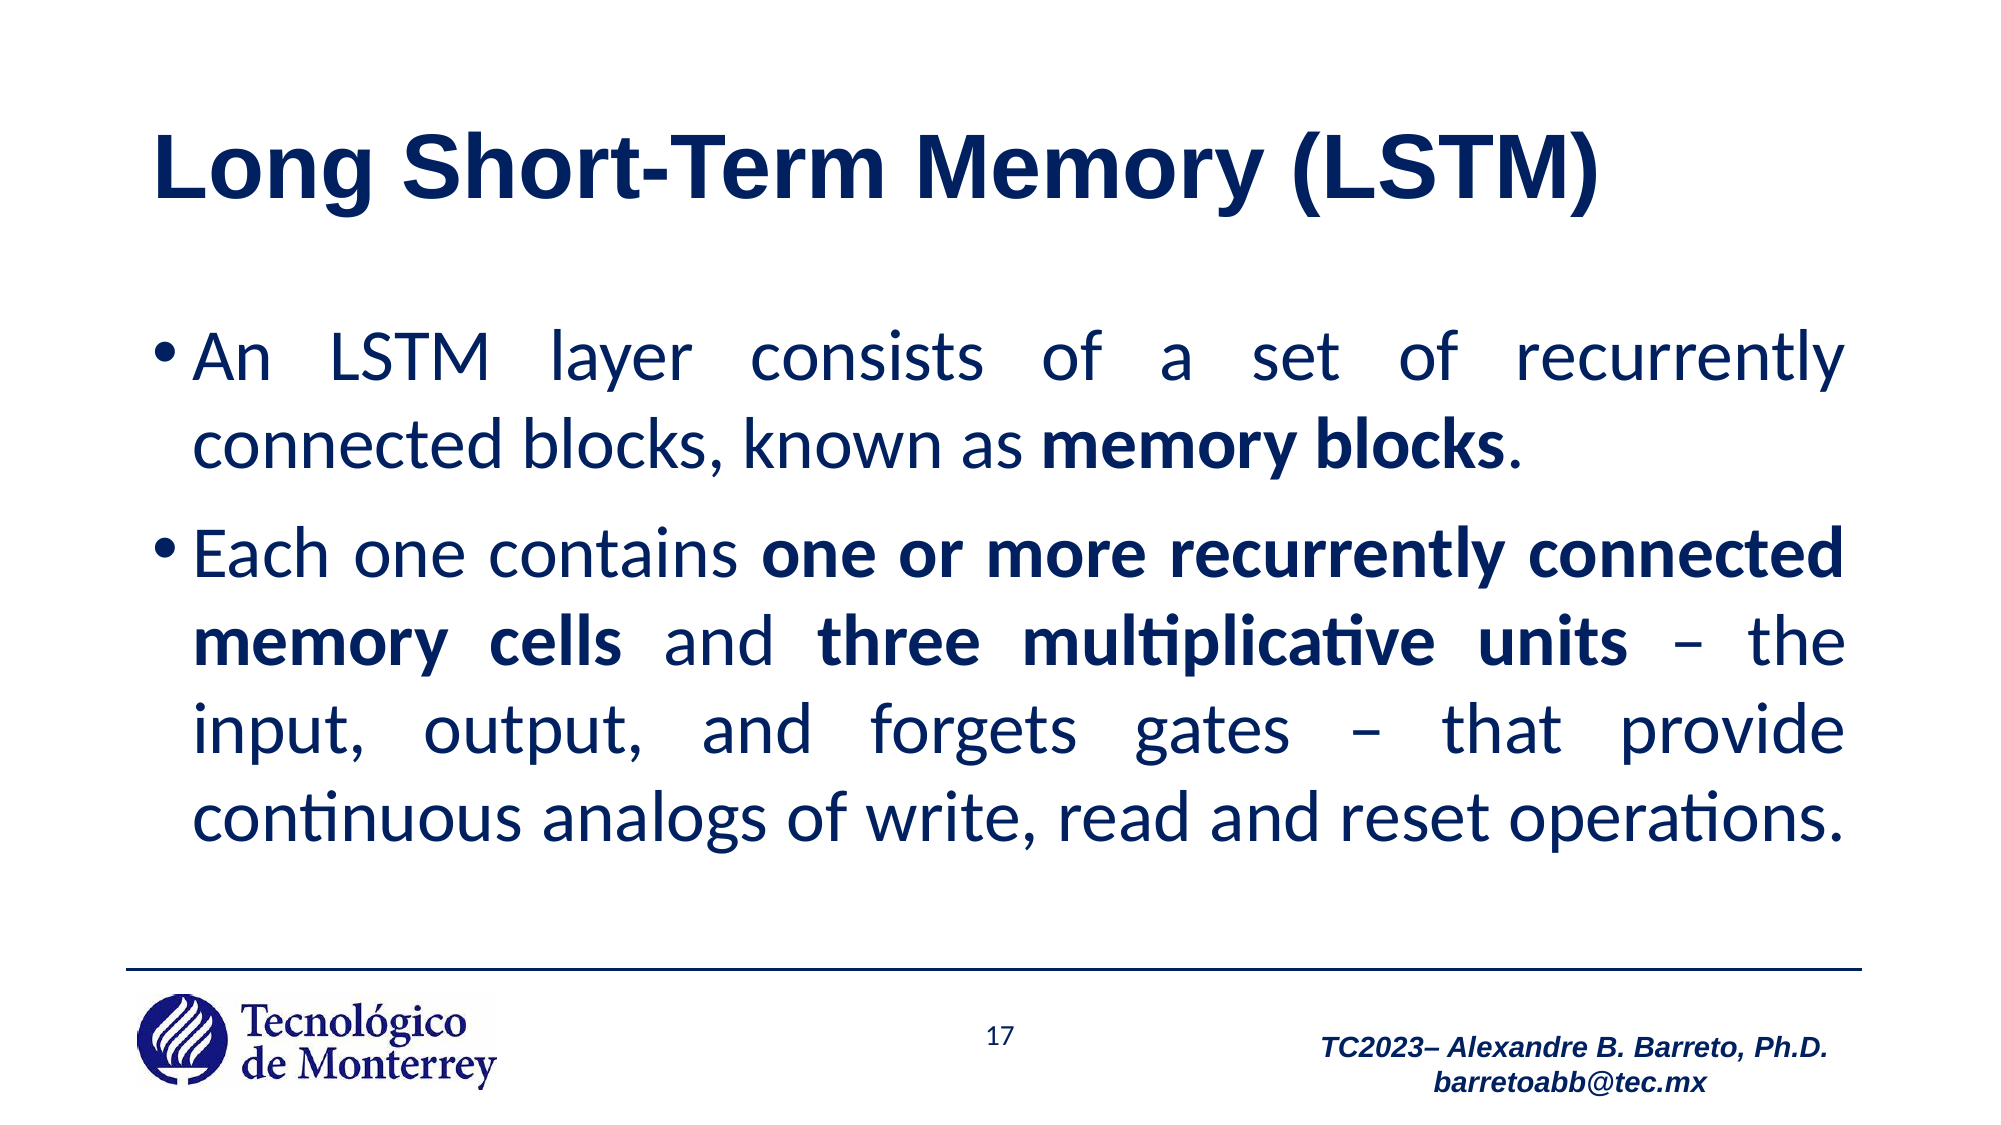

# Long Short-Term Memory (LSTM)
An LSTM layer consists of a set of recurrently connected blocks, known as memory blocks.
Each one contains one or more recurrently connected memory cells and three multiplicative units – the input, output, and forgets gates – that provide continuous analogs of write, read and reset operations.